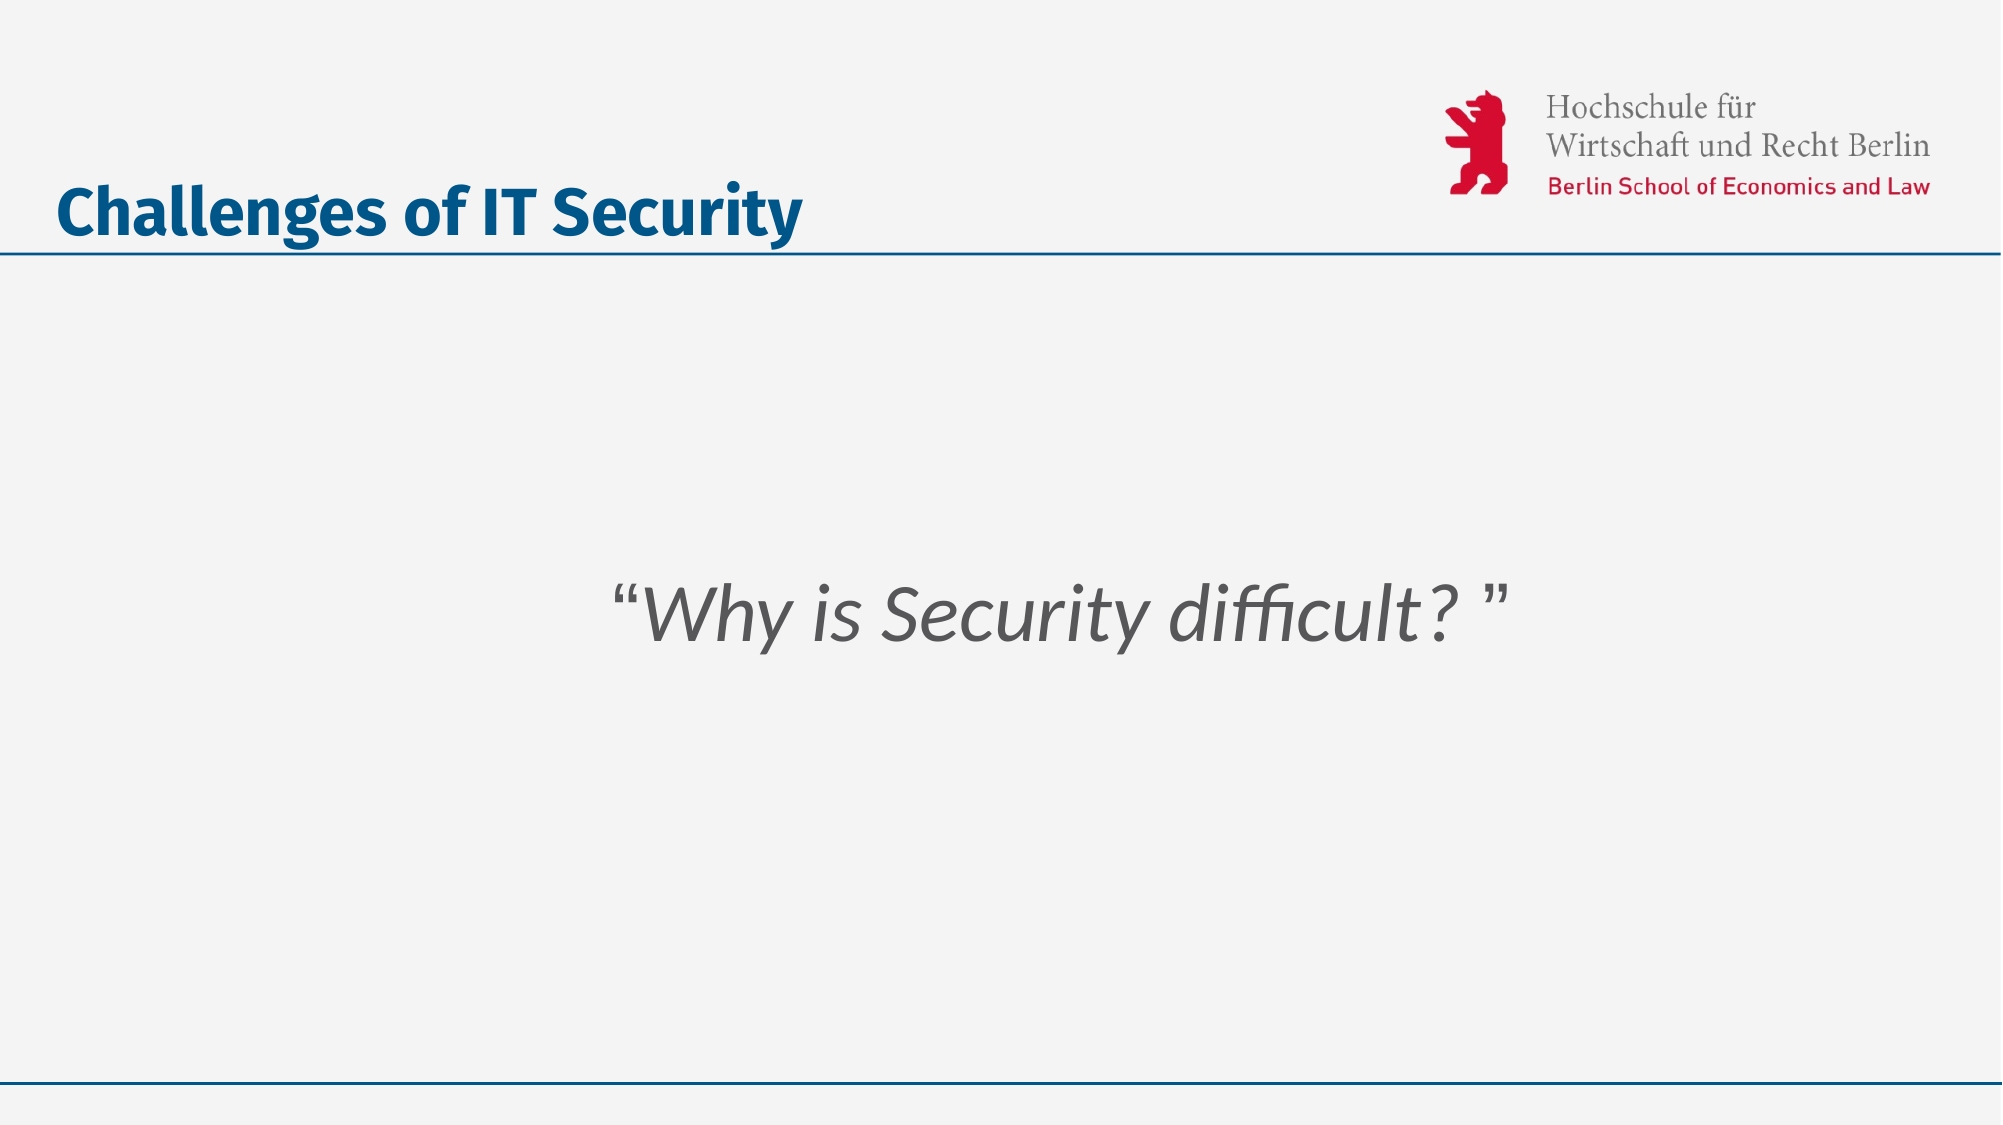

# Challenges of IT Security
“Why is Security difficult? ”